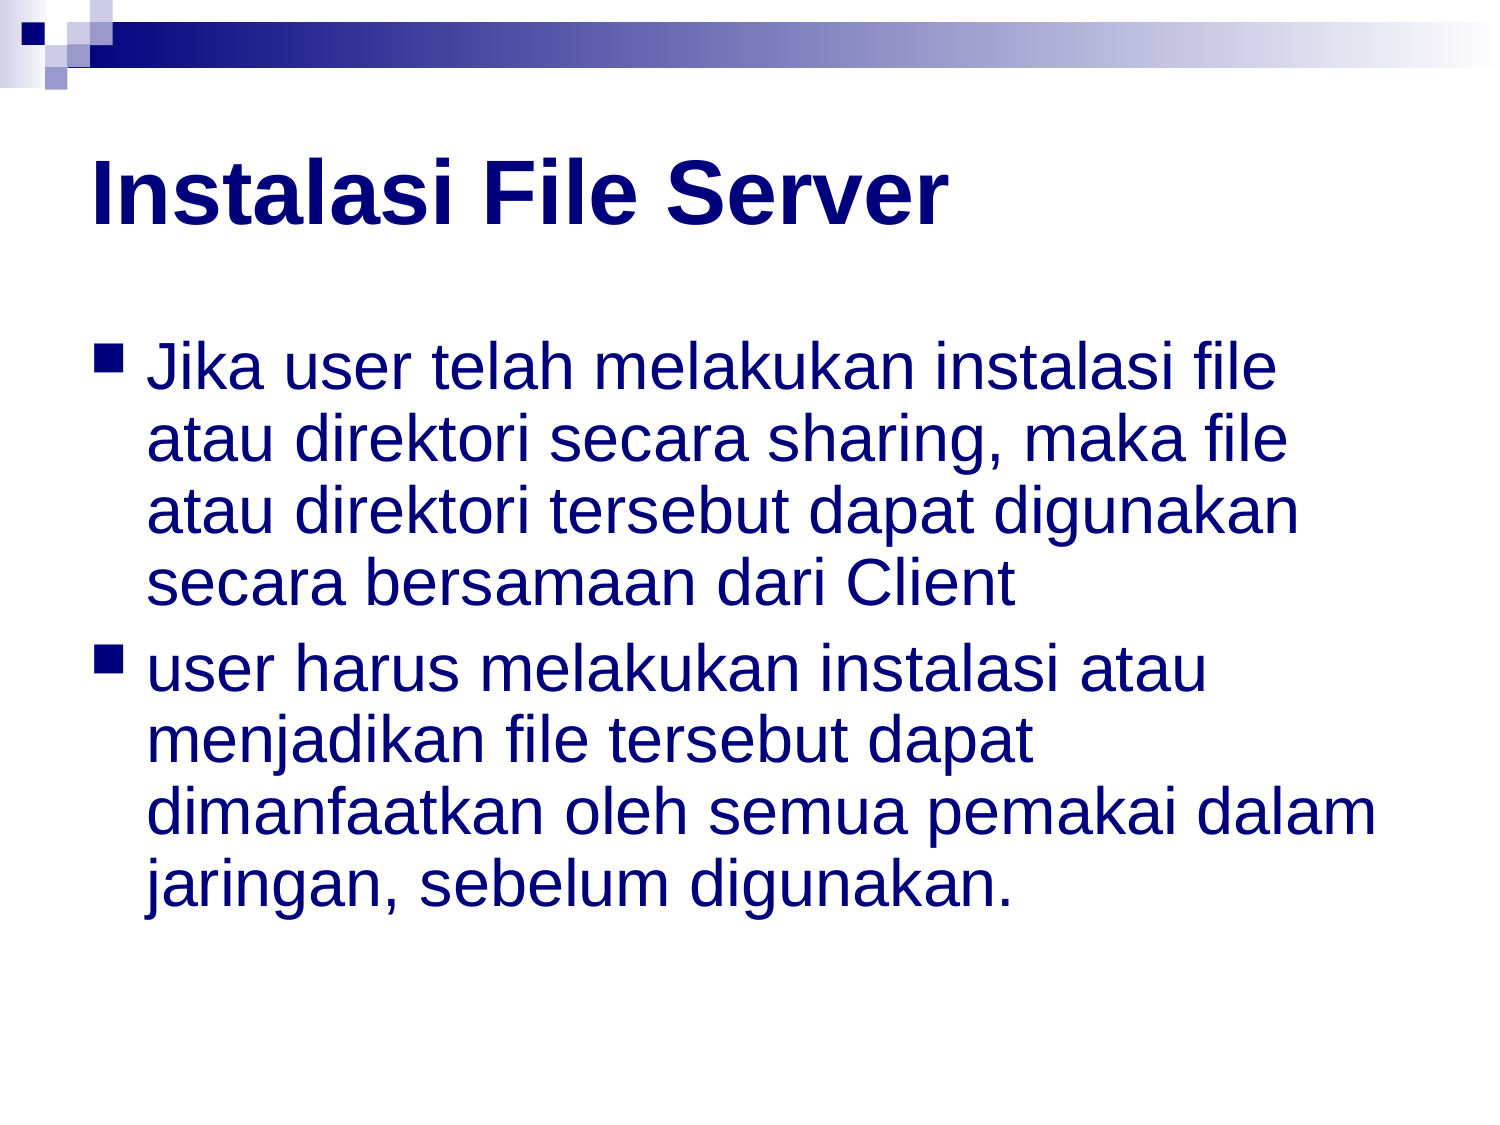

# Instalasi File Server
Jika user telah melakukan instalasi file atau direktori secara sharing, maka file atau direktori tersebut dapat digunakan secara bersamaan dari Client
user harus melakukan instalasi atau menjadikan file tersebut dapat dimanfaatkan oleh semua pemakai dalam jaringan, sebelum digunakan.